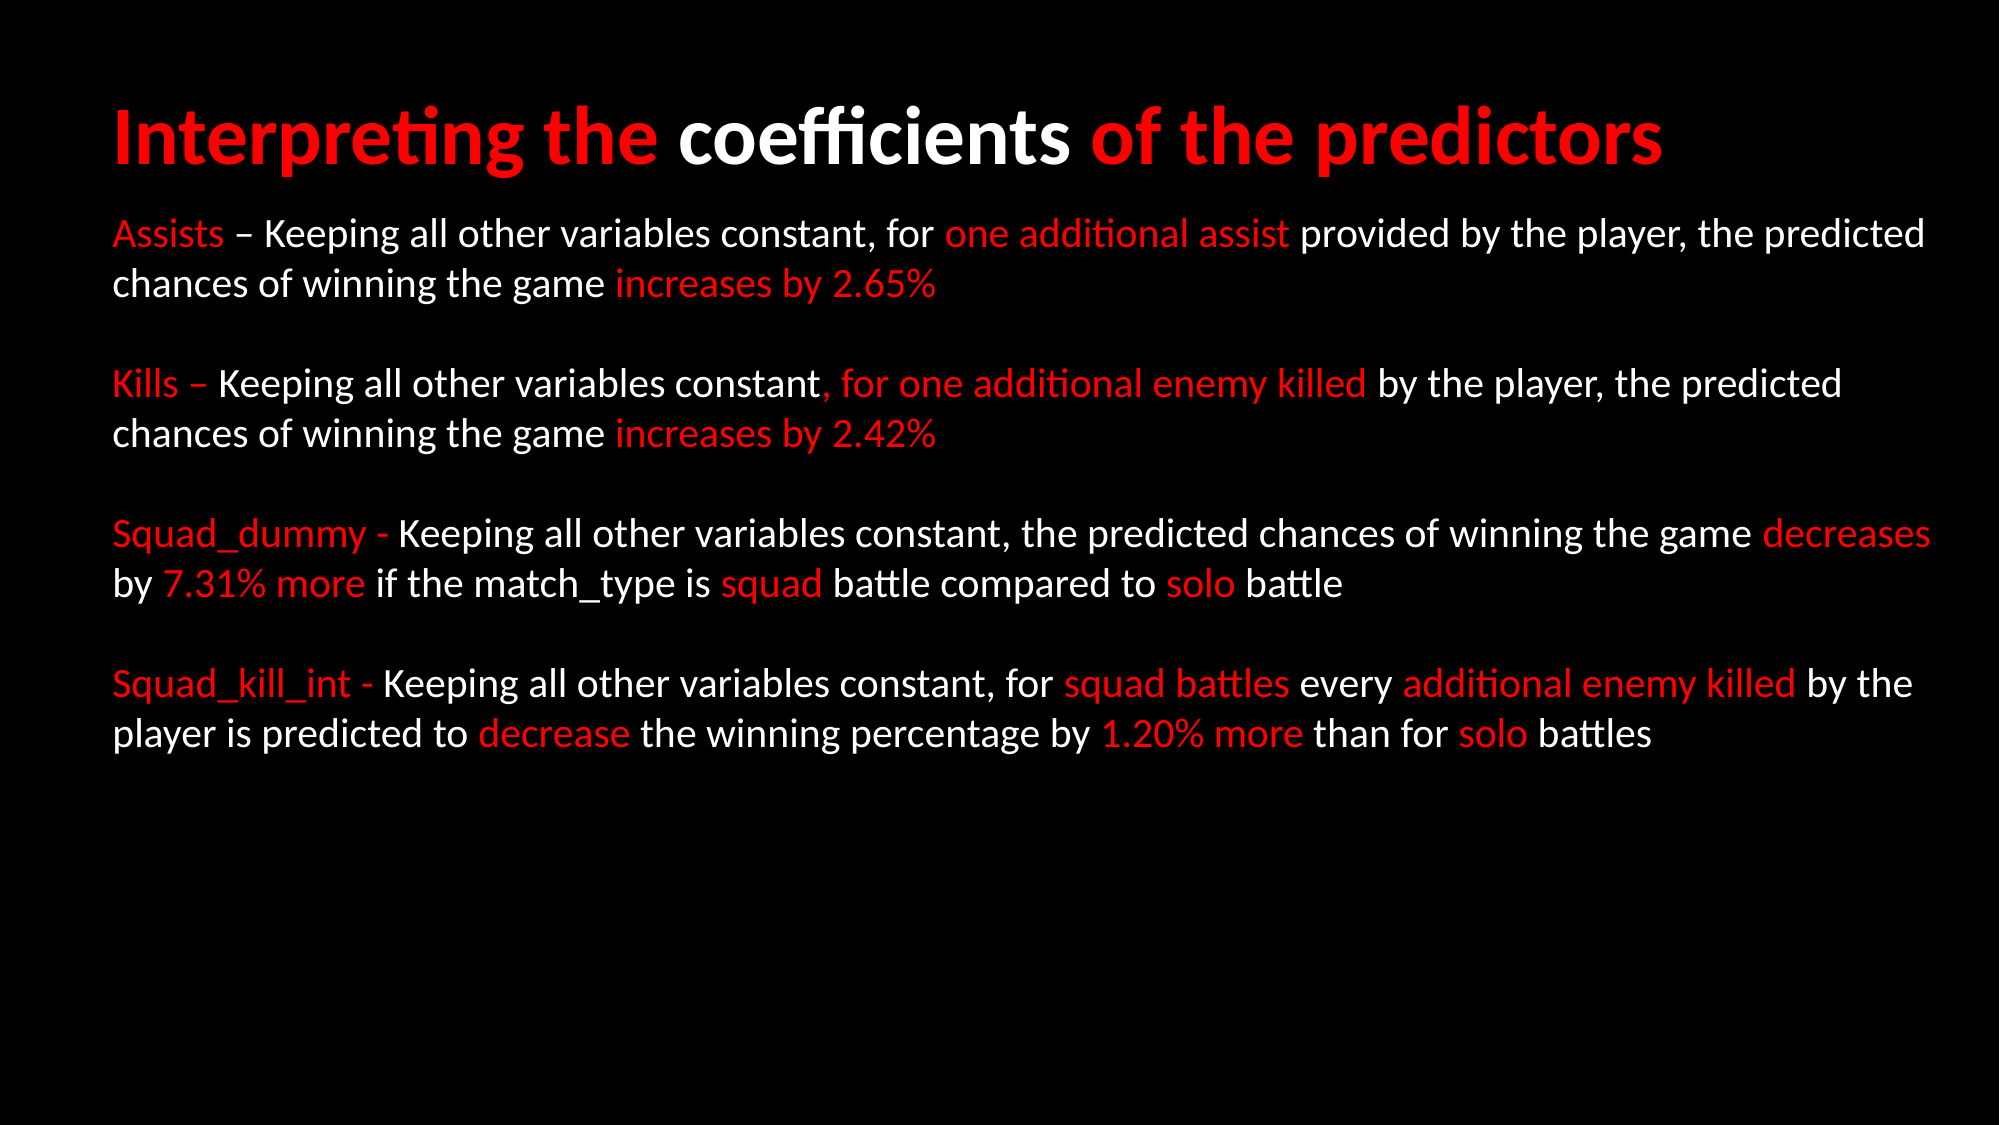

Interpreting the coefficients of the predictors

Assists – Keeping all other variables constant, for one additional assist provided by the player, the predicted chances of winning the game increases by 2.65%

Kills – Keeping all other variables constant, for one additional enemy killed by the player, the predicted chances of winning the game increases by 2.42%

Squad_dummy - Keeping all other variables constant, the predicted chances of winning the game decreases by 7.31% more if the match_type is squad battle compared to solo battle

Squad_kill_int - Keeping all other variables constant, for squad battles every additional enemy killed by the player is predicted to decrease the winning percentage by 1.20% more than for solo battles

29